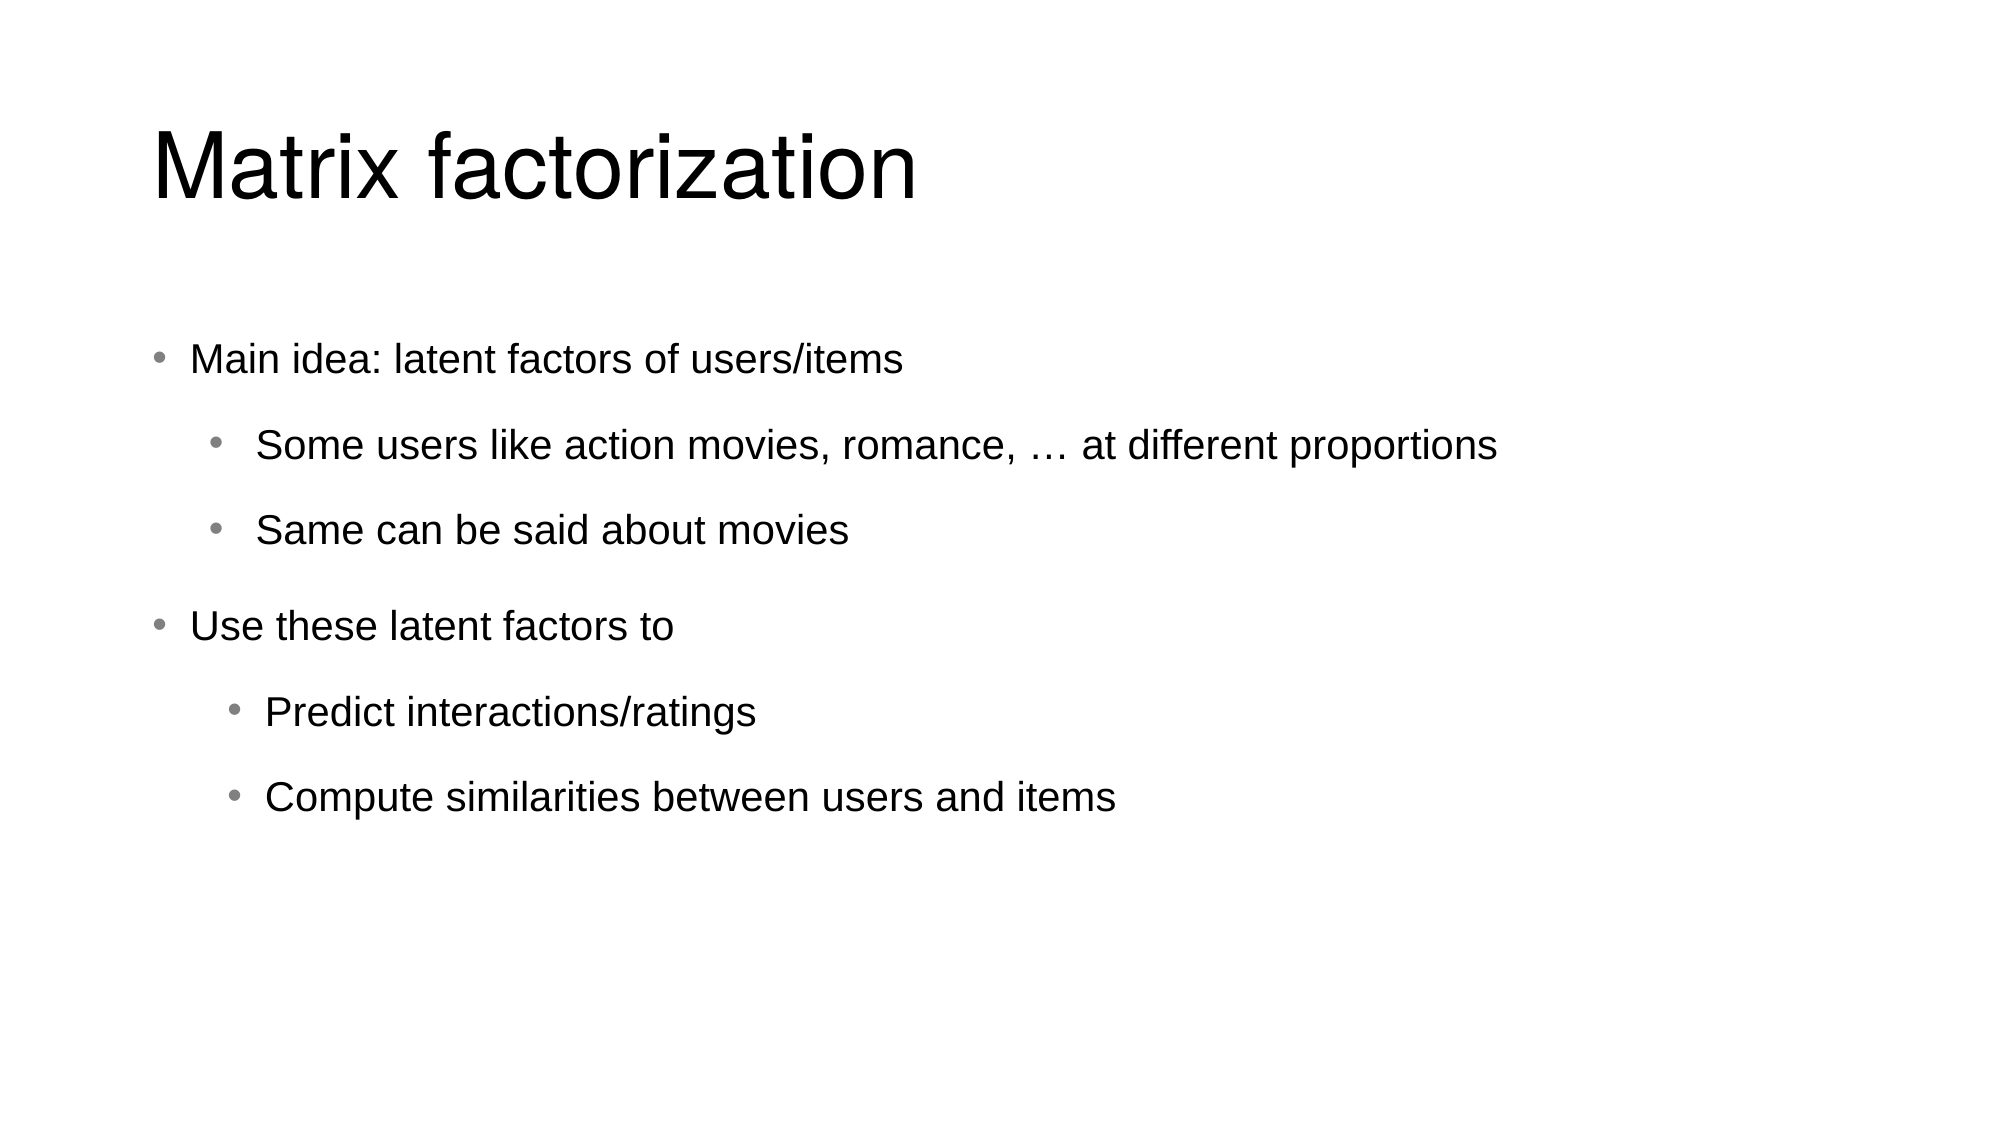

# Matrix factorization
Main idea: latent factors of users/items
Some users like action movies, romance, … at different proportions
Same can be said about movies
Use these latent factors to
Predict interactions/ratings
Compute similarities between users and items